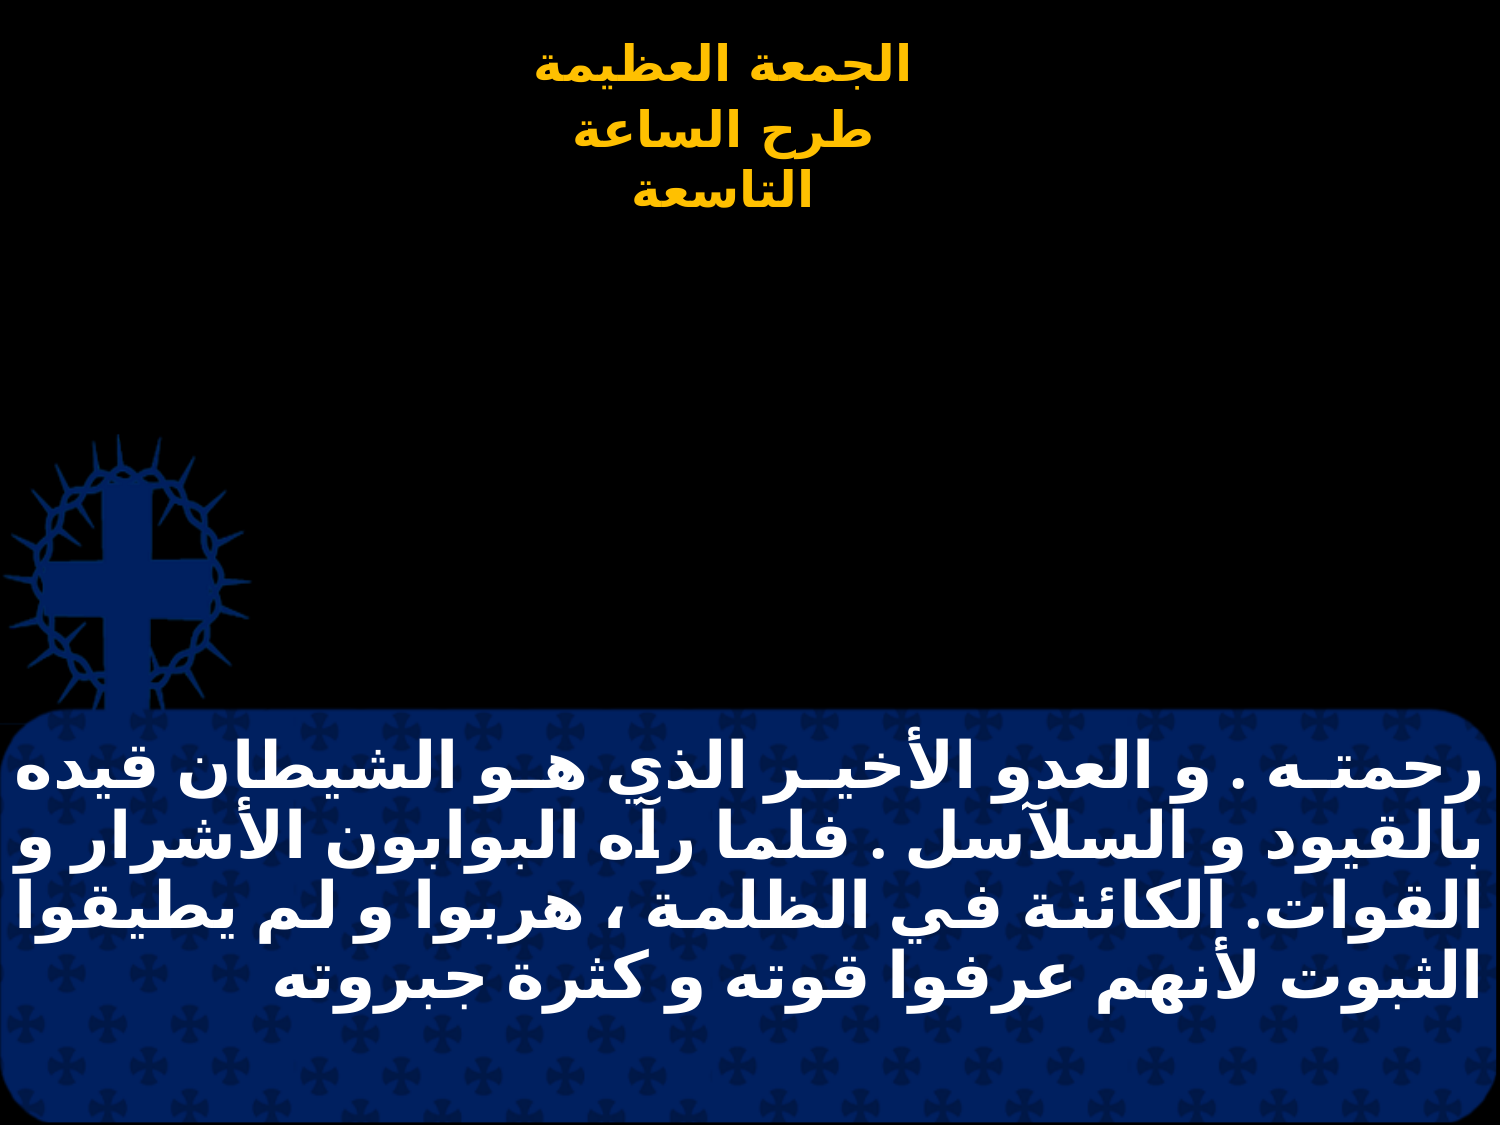

# رحمته . و العدو الأخير الذي هو الشيطان قيده بالقيود و السلآسل . فلما رآه البوابون الأشرار و القوات. الكائنة في الظلمة ، هربوا و لم يطيقوا الثبوت لأنهم عرفوا قوته و كثرة جبروته